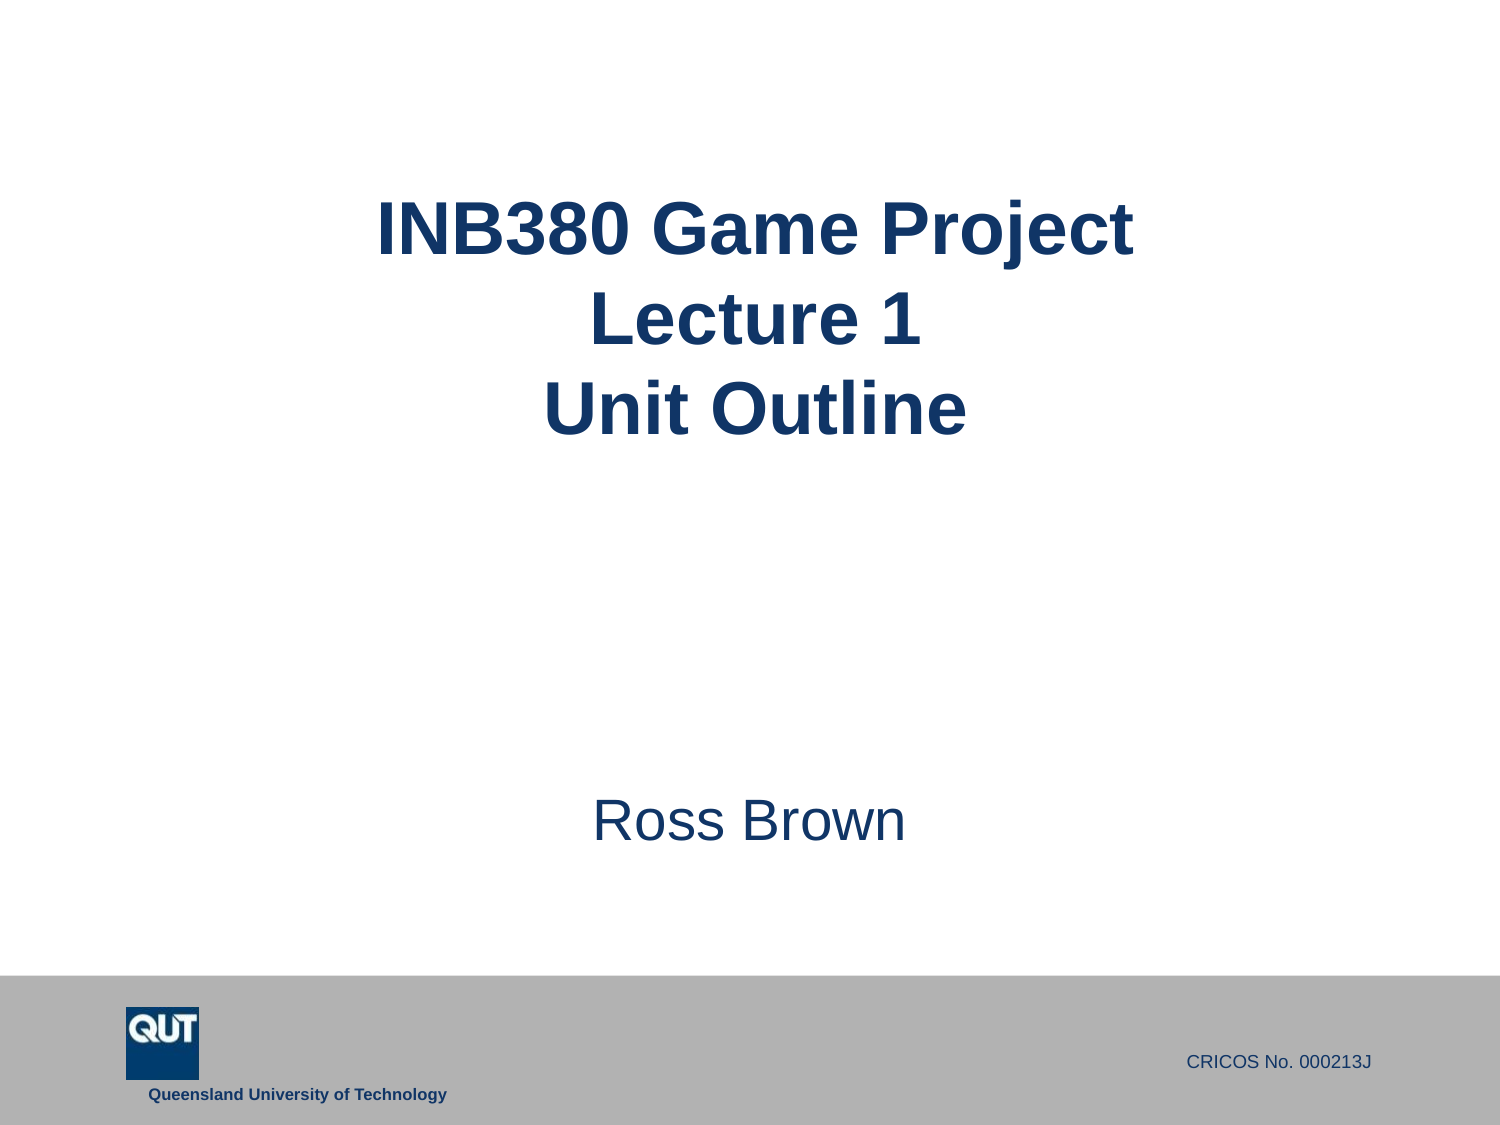

# INB380 Game Project Lecture 1 Unit Outline

Ross Brown